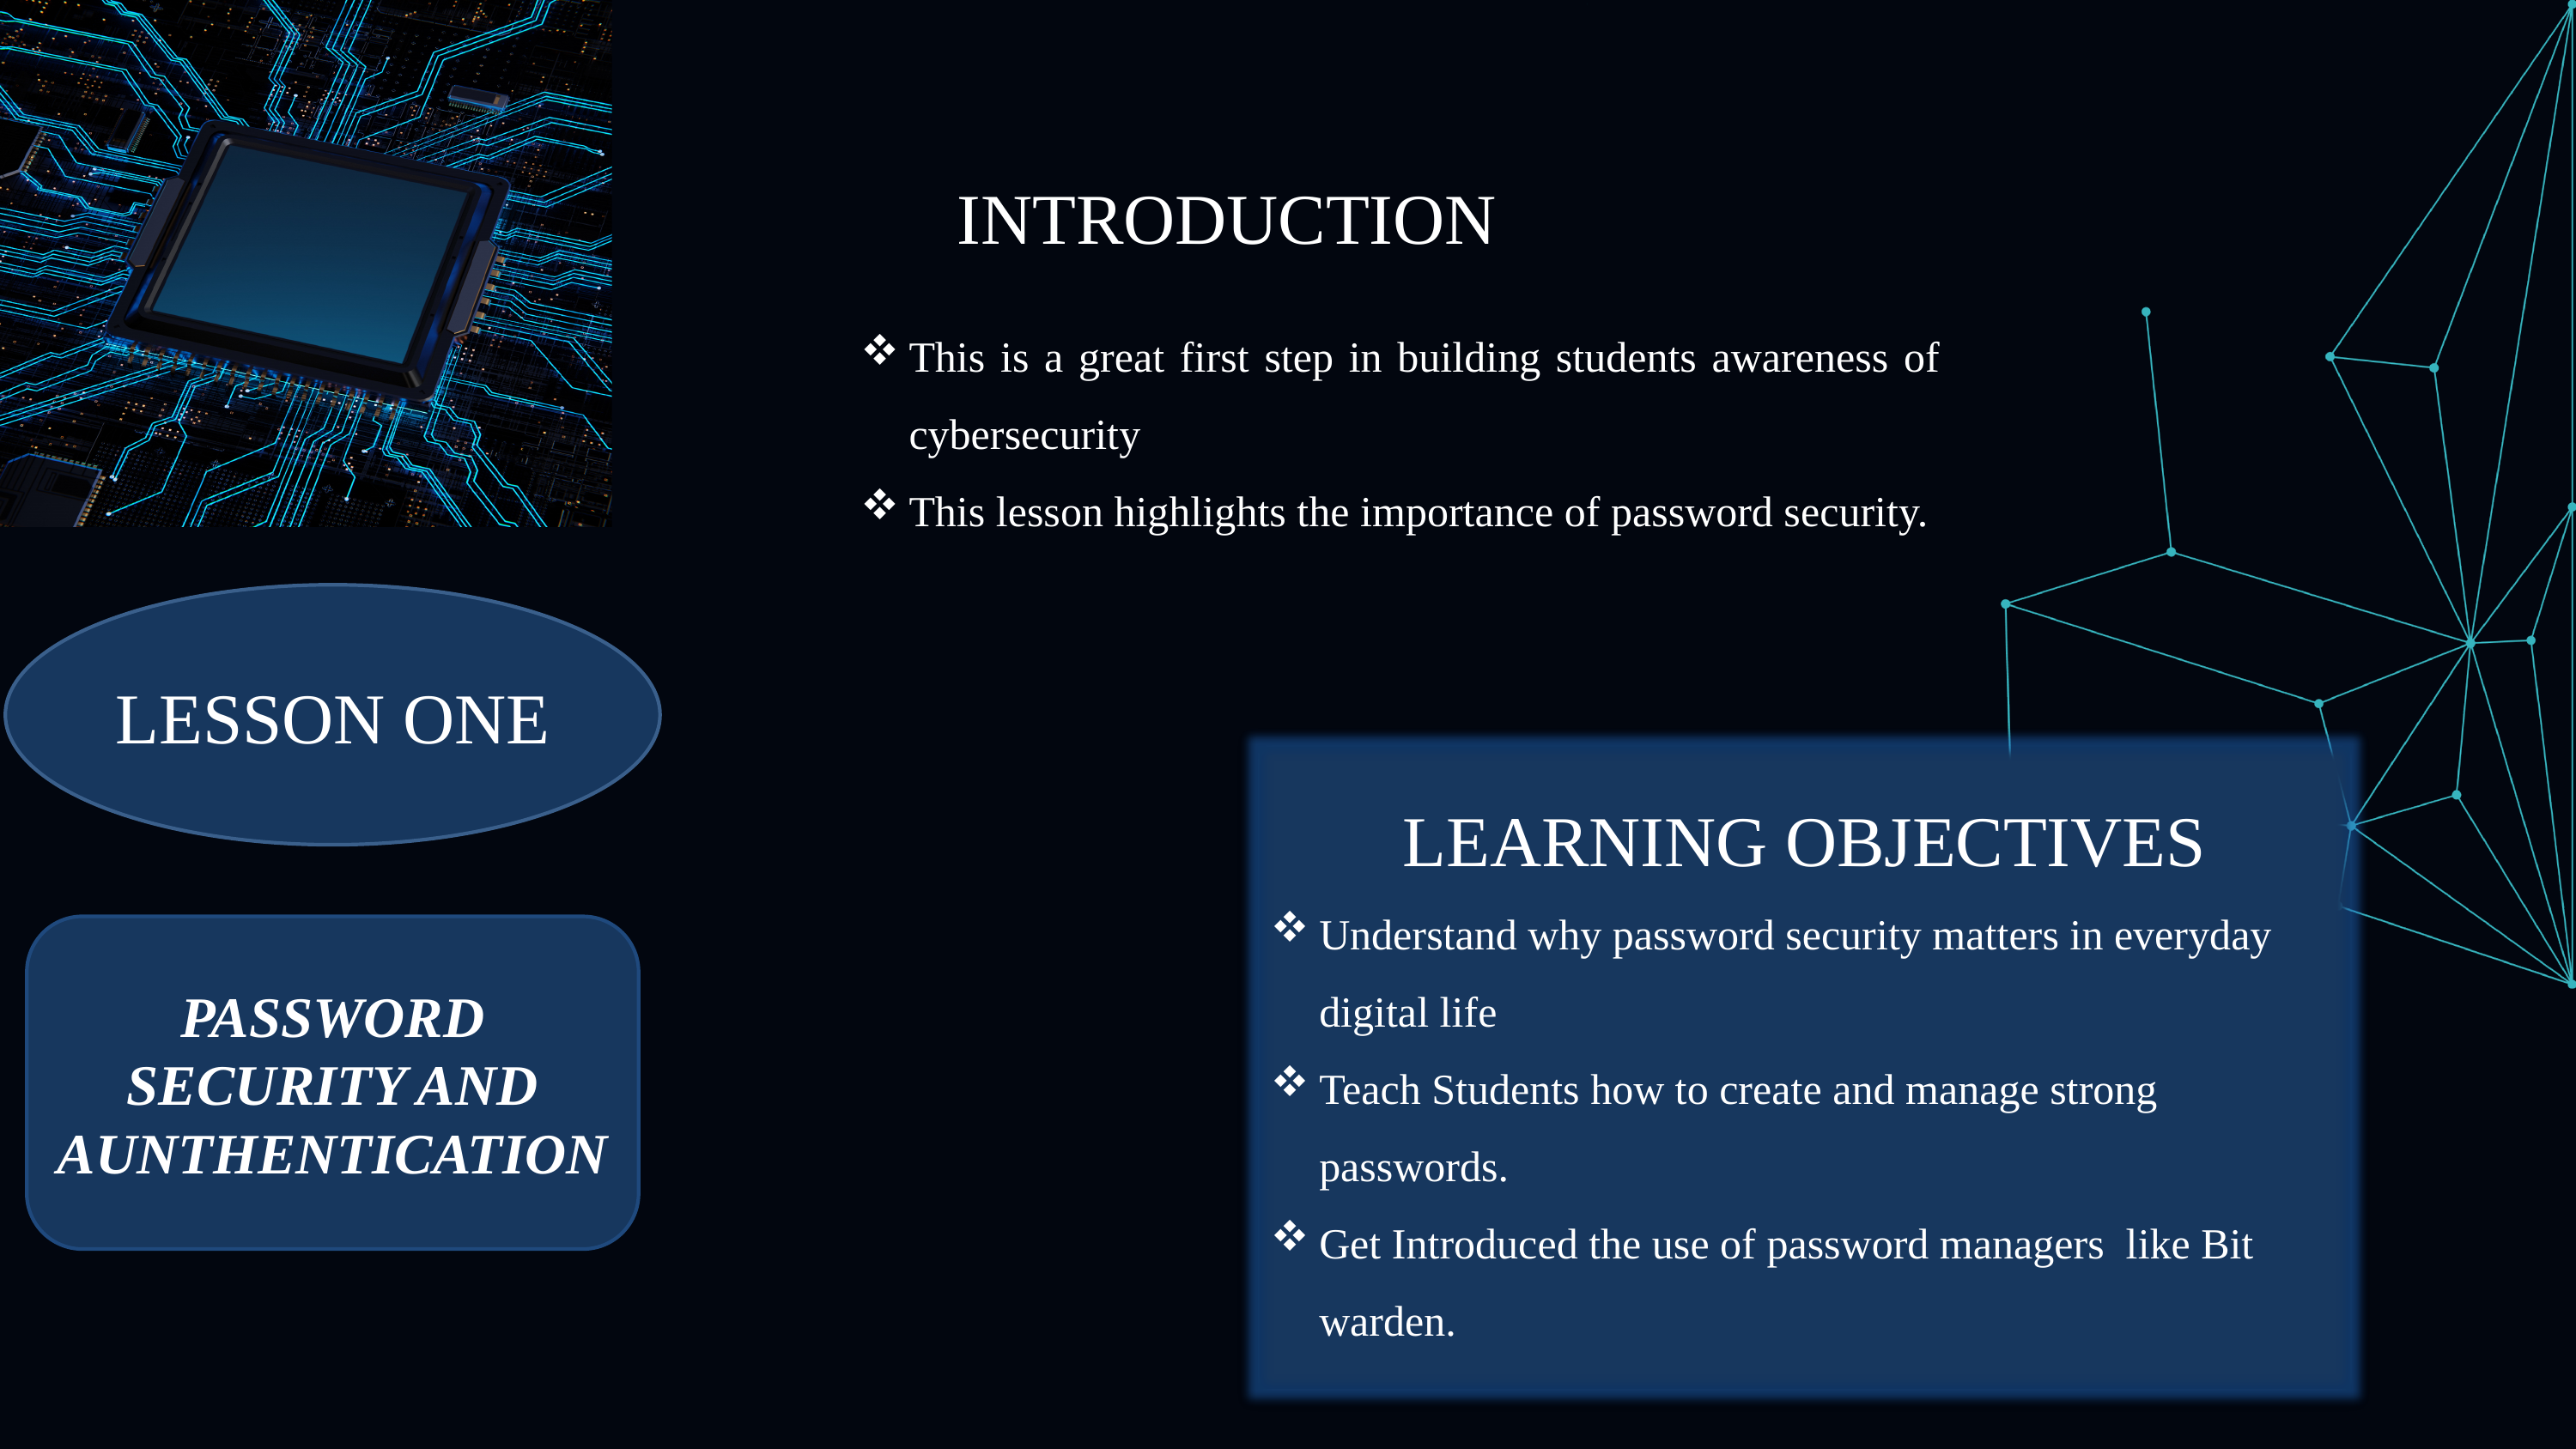

INTRODUCTION
This is a great first step in building students awareness of cybersecurity
This lesson highlights the importance of password security.

LESSON ONE
LEARNING OBJECTIVES
Understand why password security matters in everyday digital life
Teach Students how to create and manage strong passwords.
Get Introduced the use of password managers  like Bit warden.

PASSWORD SECURITY AND AUNTHENTICATION